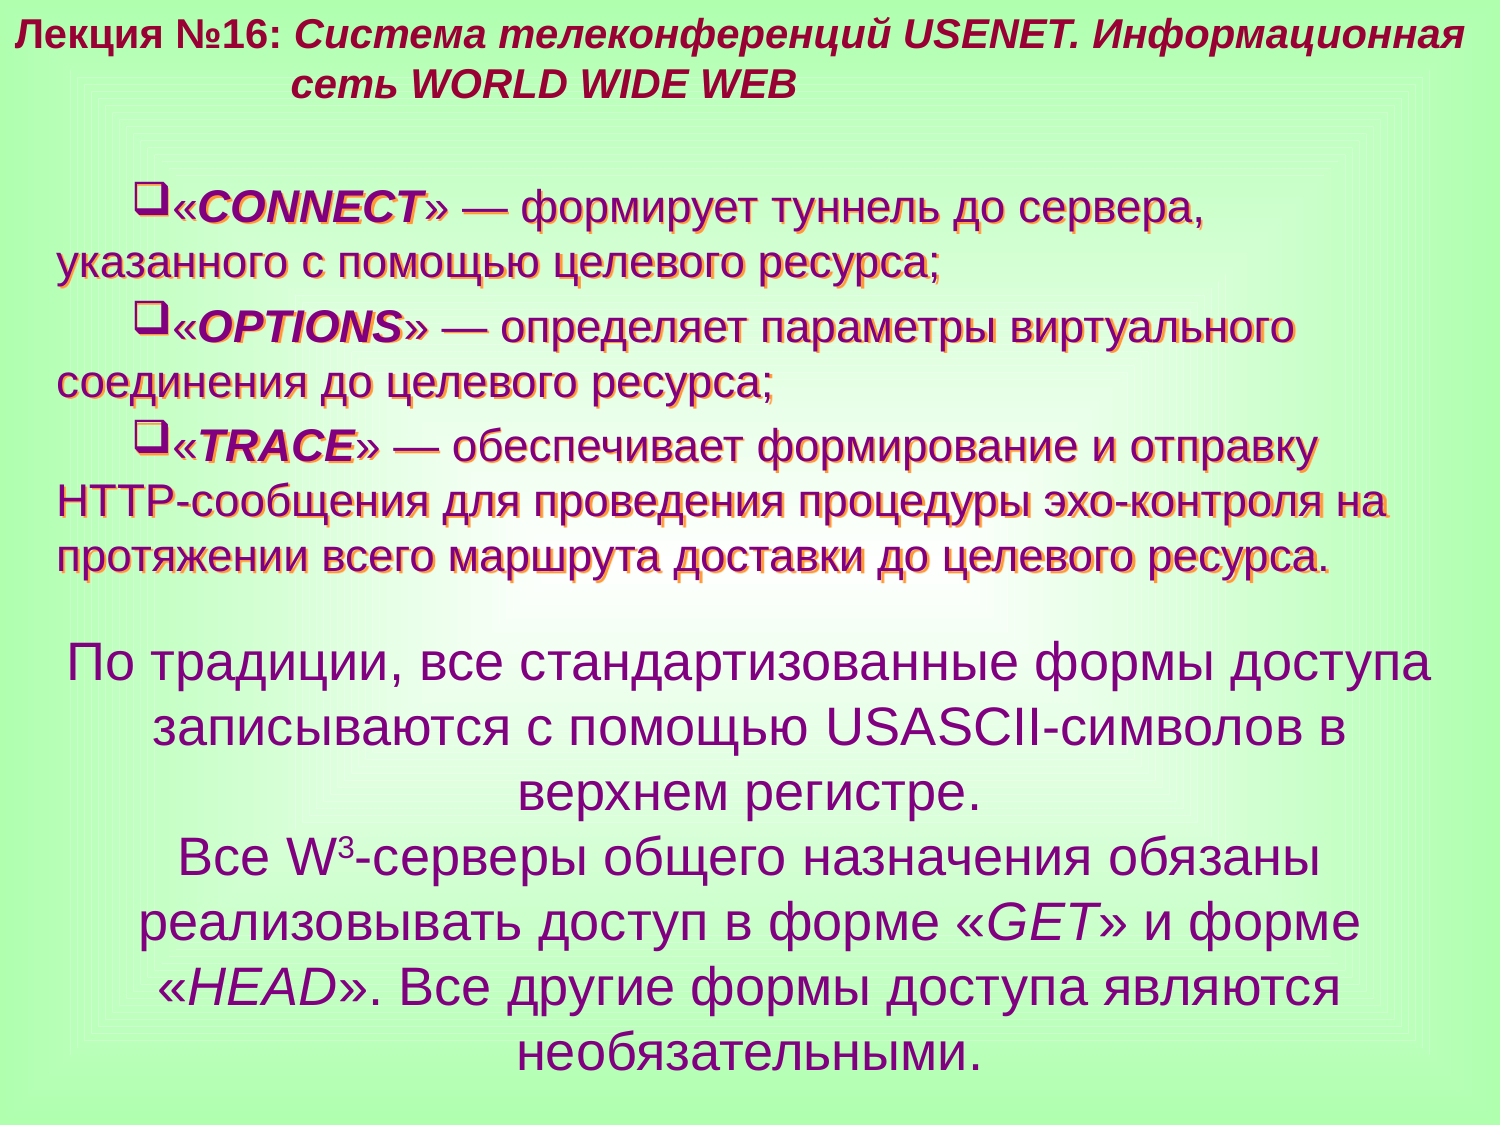

Лекция №16: Система телеконференций USENET. Информационная
                        сеть WORLD WIDE WEB
«CONNECT» — формирует туннель до сервера, указанного с помощью целевого ресурса;
«OPTIONS» — определяет параметры виртуального соединения до целевого ресурса;
«TRACE» — обеспечивает формирование и отправку НТТР-сообщения для проведения процедуры эхо-контроля на протяжении всего маршрута доставки до целевого ресурса.
По традиции, все стандартизованные формы доступа записываются с помощью USASCII-символов в верхнем регистре.
Все W3-серверы общего назначения обязаны реализовывать доступ в форме «GET» и форме «HEAD». Все другие формы доступа являются необязательными.